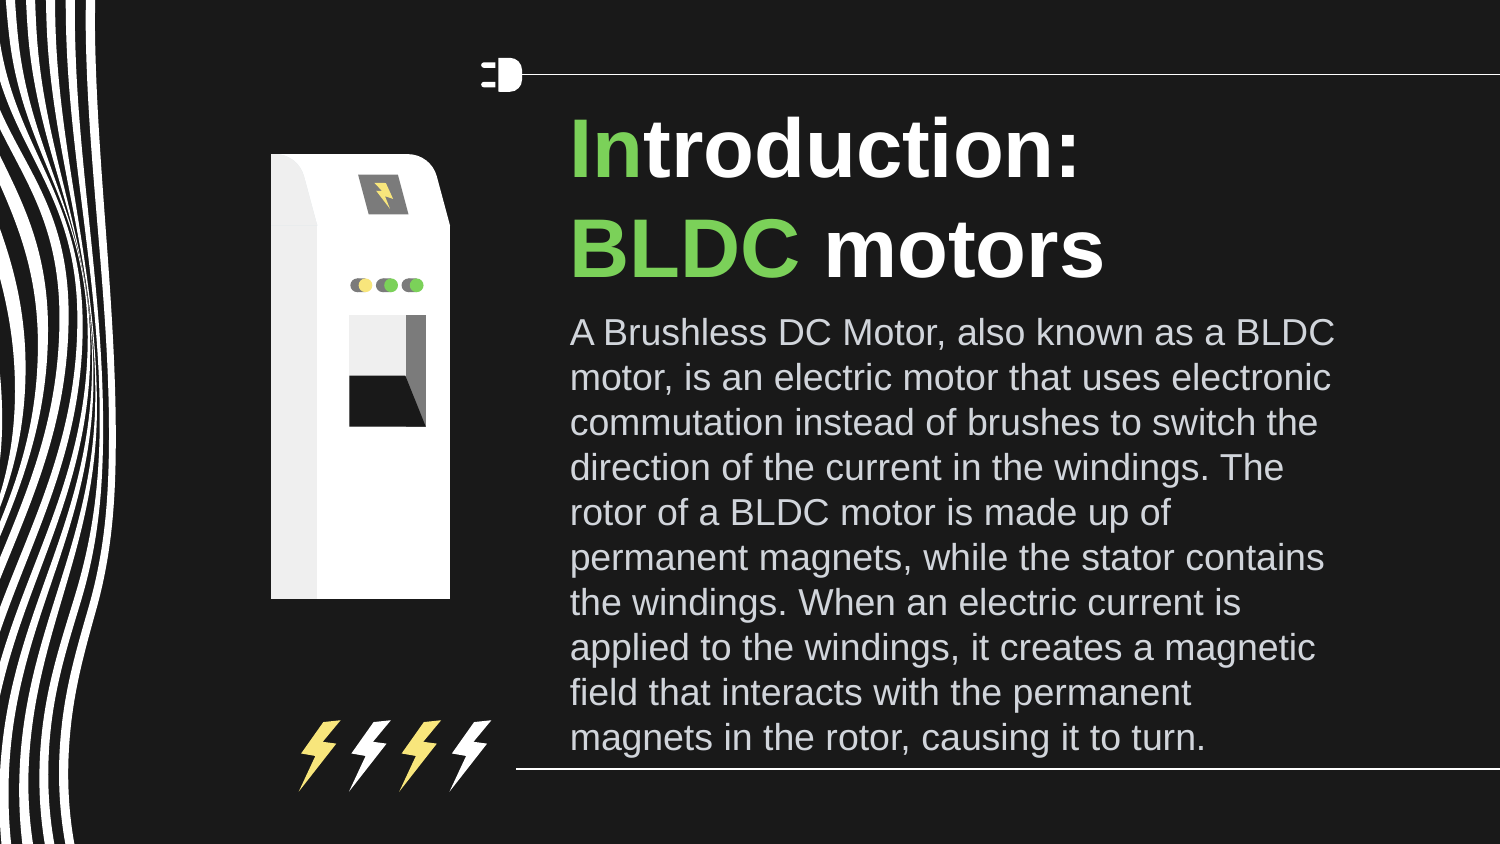

# Introduction: BLDC motors

A Brushless DC Motor, also known as a BLDC motor, is an electric motor that uses electronic commutation instead of brushes to switch the direction of the current in the windings. The rotor of a BLDC motor is made up of permanent magnets, while the stator contains the windings. When an electric current is applied to the windings, it creates a magnetic field that interacts with the permanent magnets in the rotor, causing it to turn.